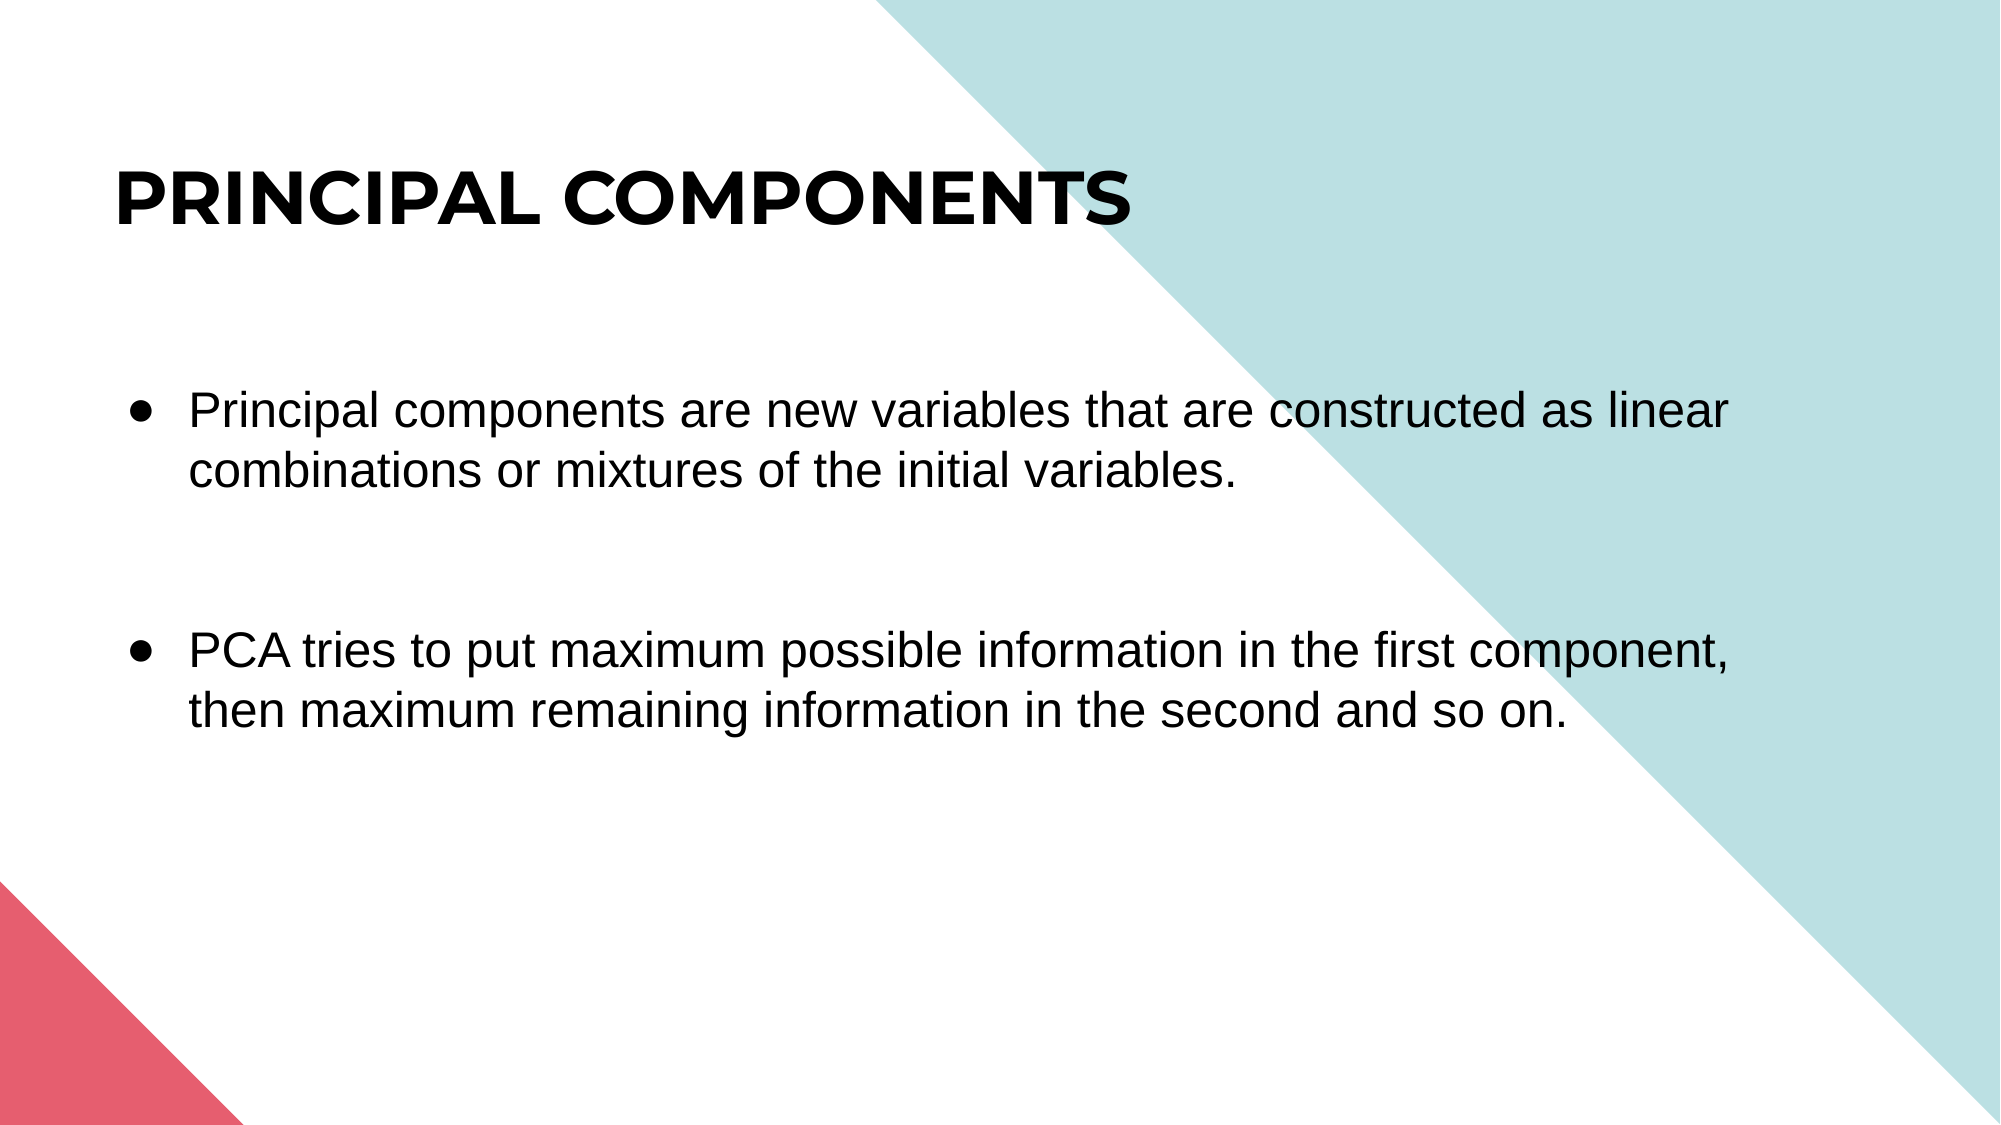

PRINCIPAL COMPONENTS
Principal components are new variables that are constructed as linear combinations or mixtures of the initial variables.

PCA tries to put maximum possible information in the first component, then maximum remaining information in the second and so on.